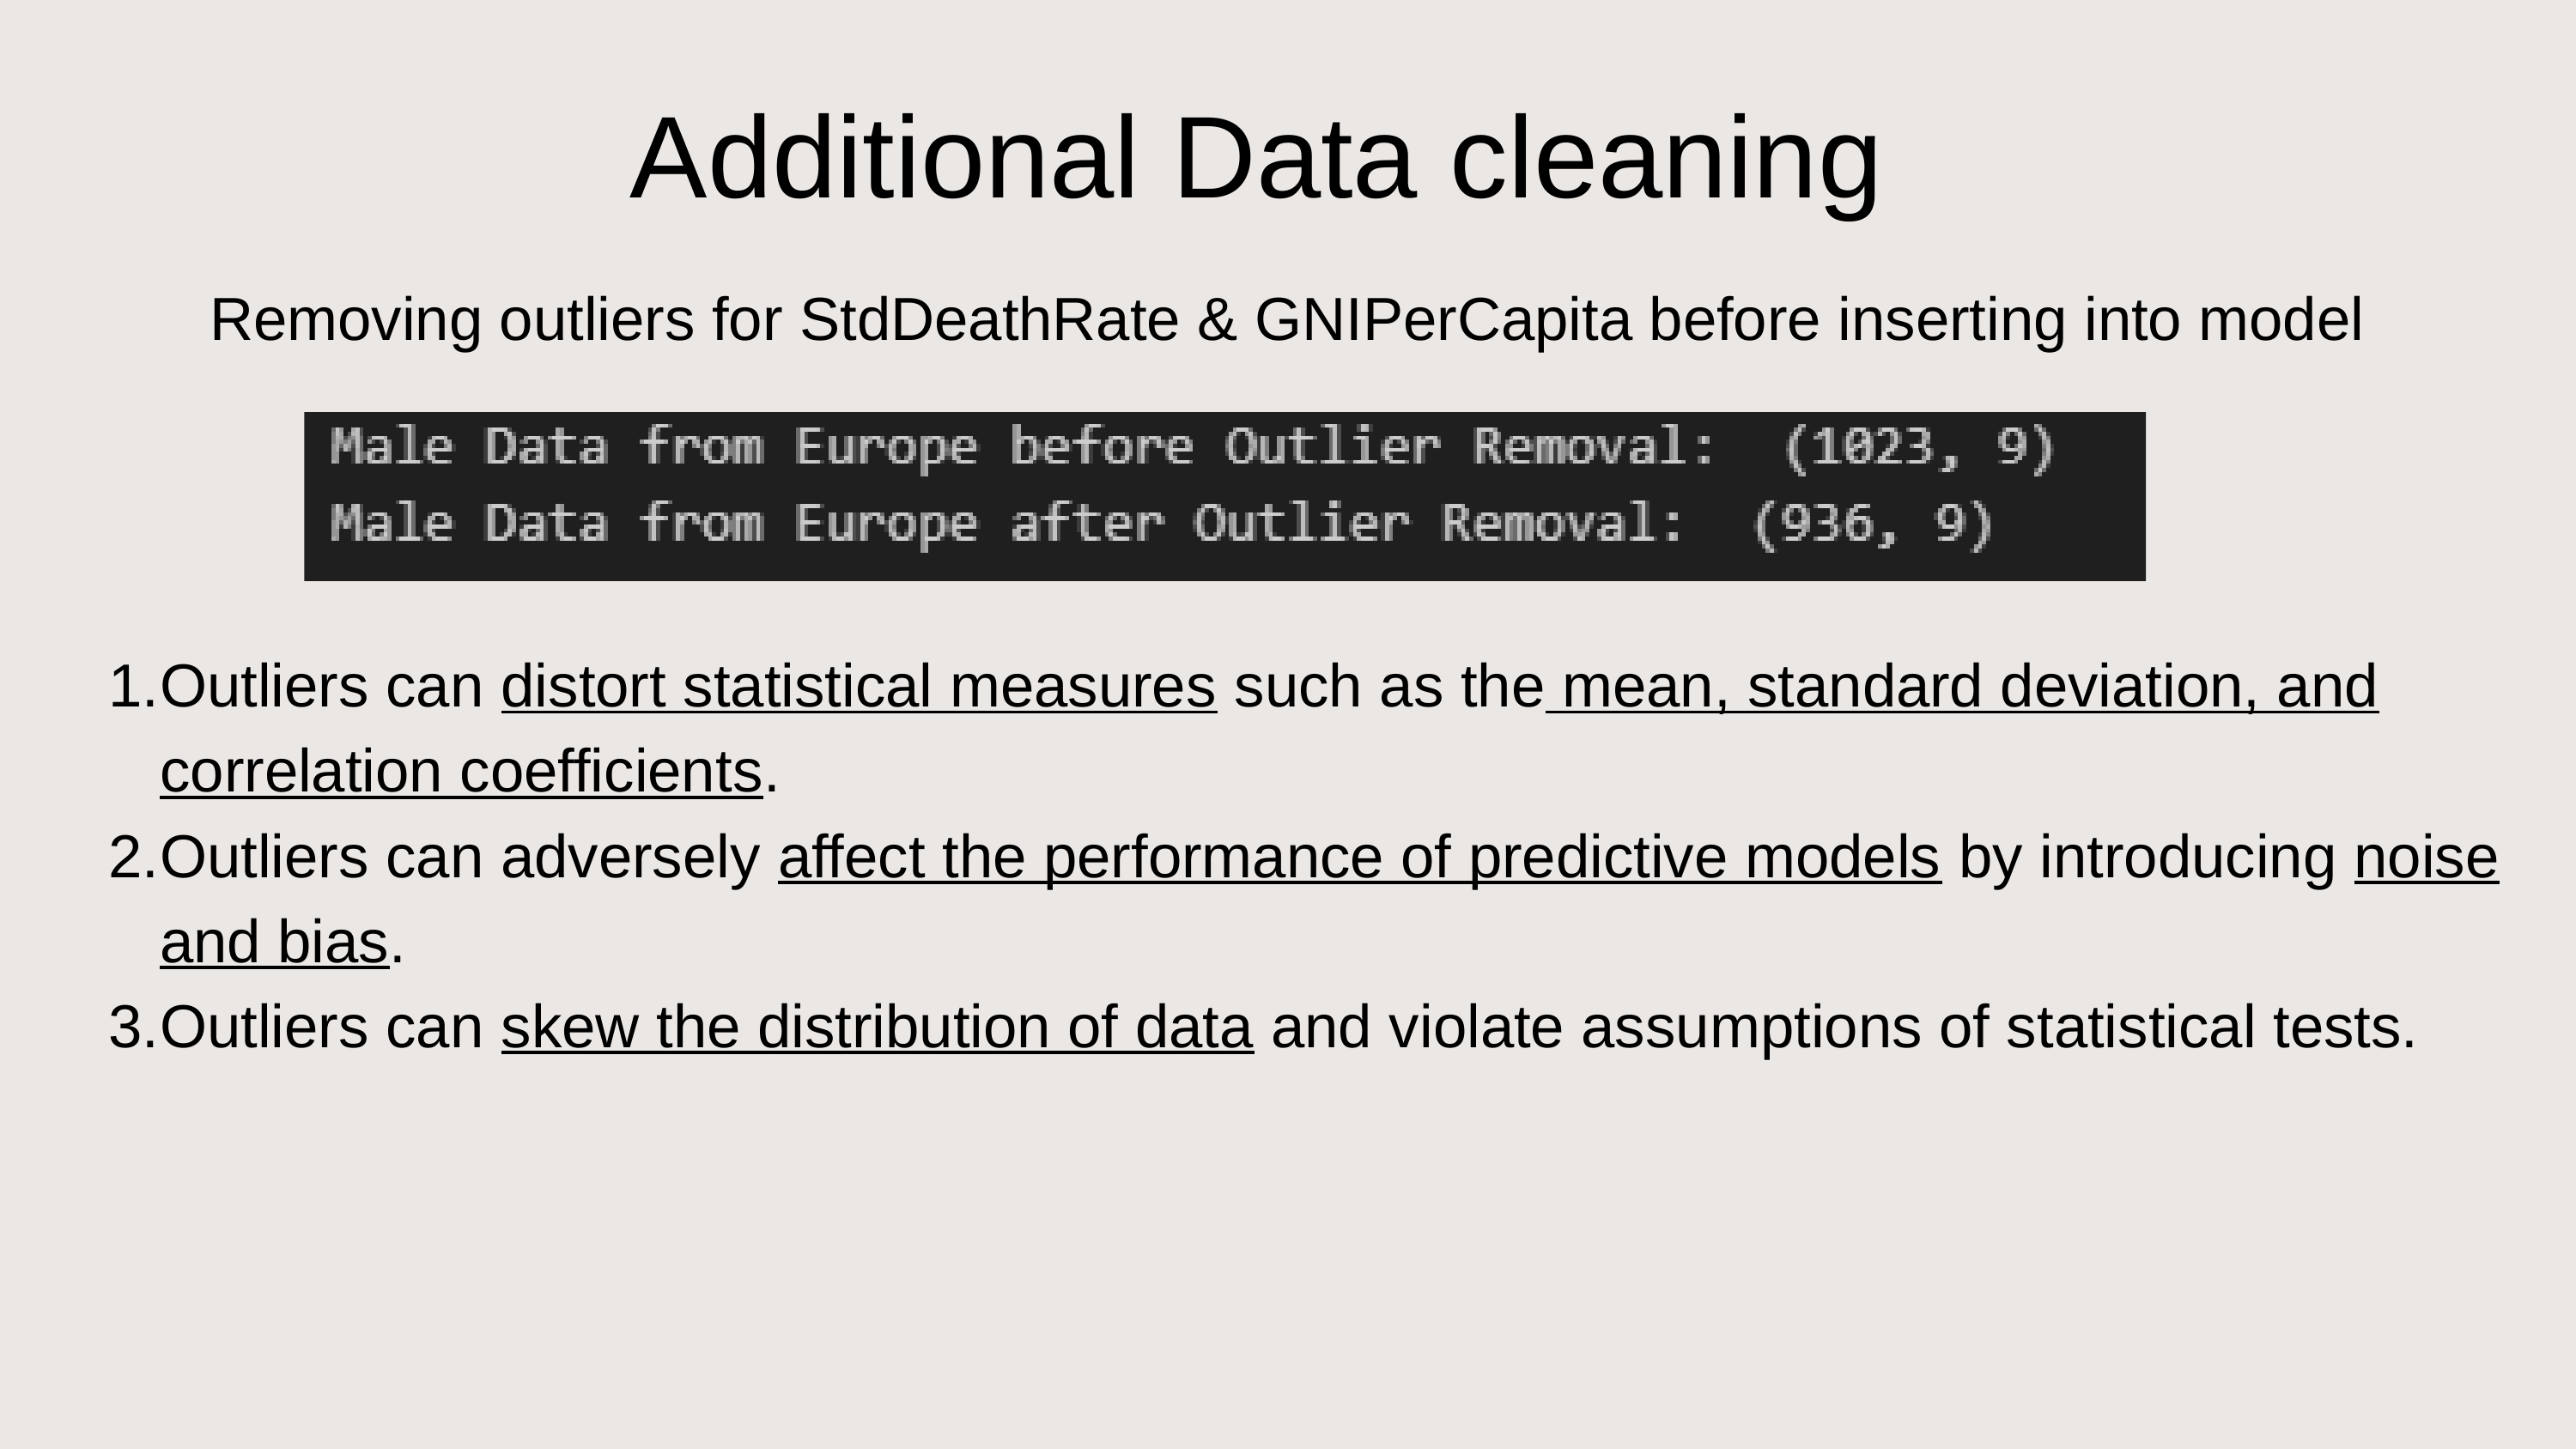

Additional Data cleaning
Removing outliers for StdDeathRate & GNIPerCapita before inserting into model

Outliers can distort statistical measures such as the mean, standard deviation, and correlation coefficients.
Outliers can adversely affect the performance of predictive models by introducing noise and bias.
Outliers can skew the distribution of data and violate assumptions of statistical tests.